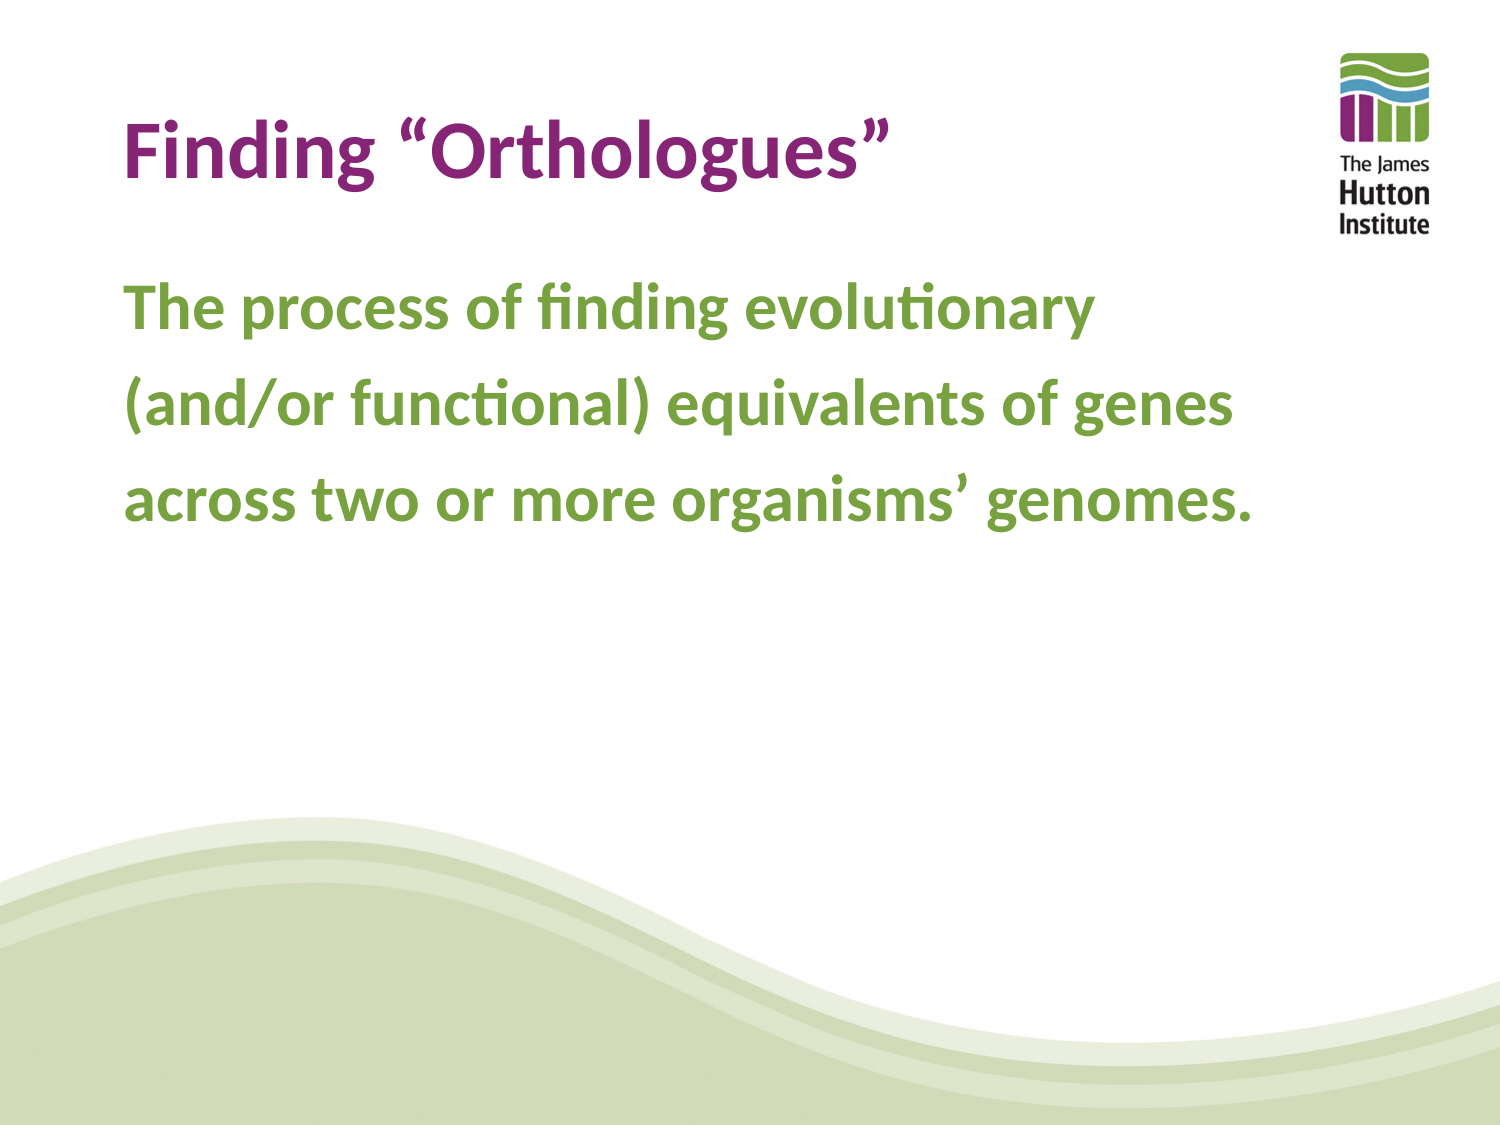

# Finding “Orthologues”
The process of finding evolutionary (and/or functional) equivalents of genes across two or more organisms’ genomes.